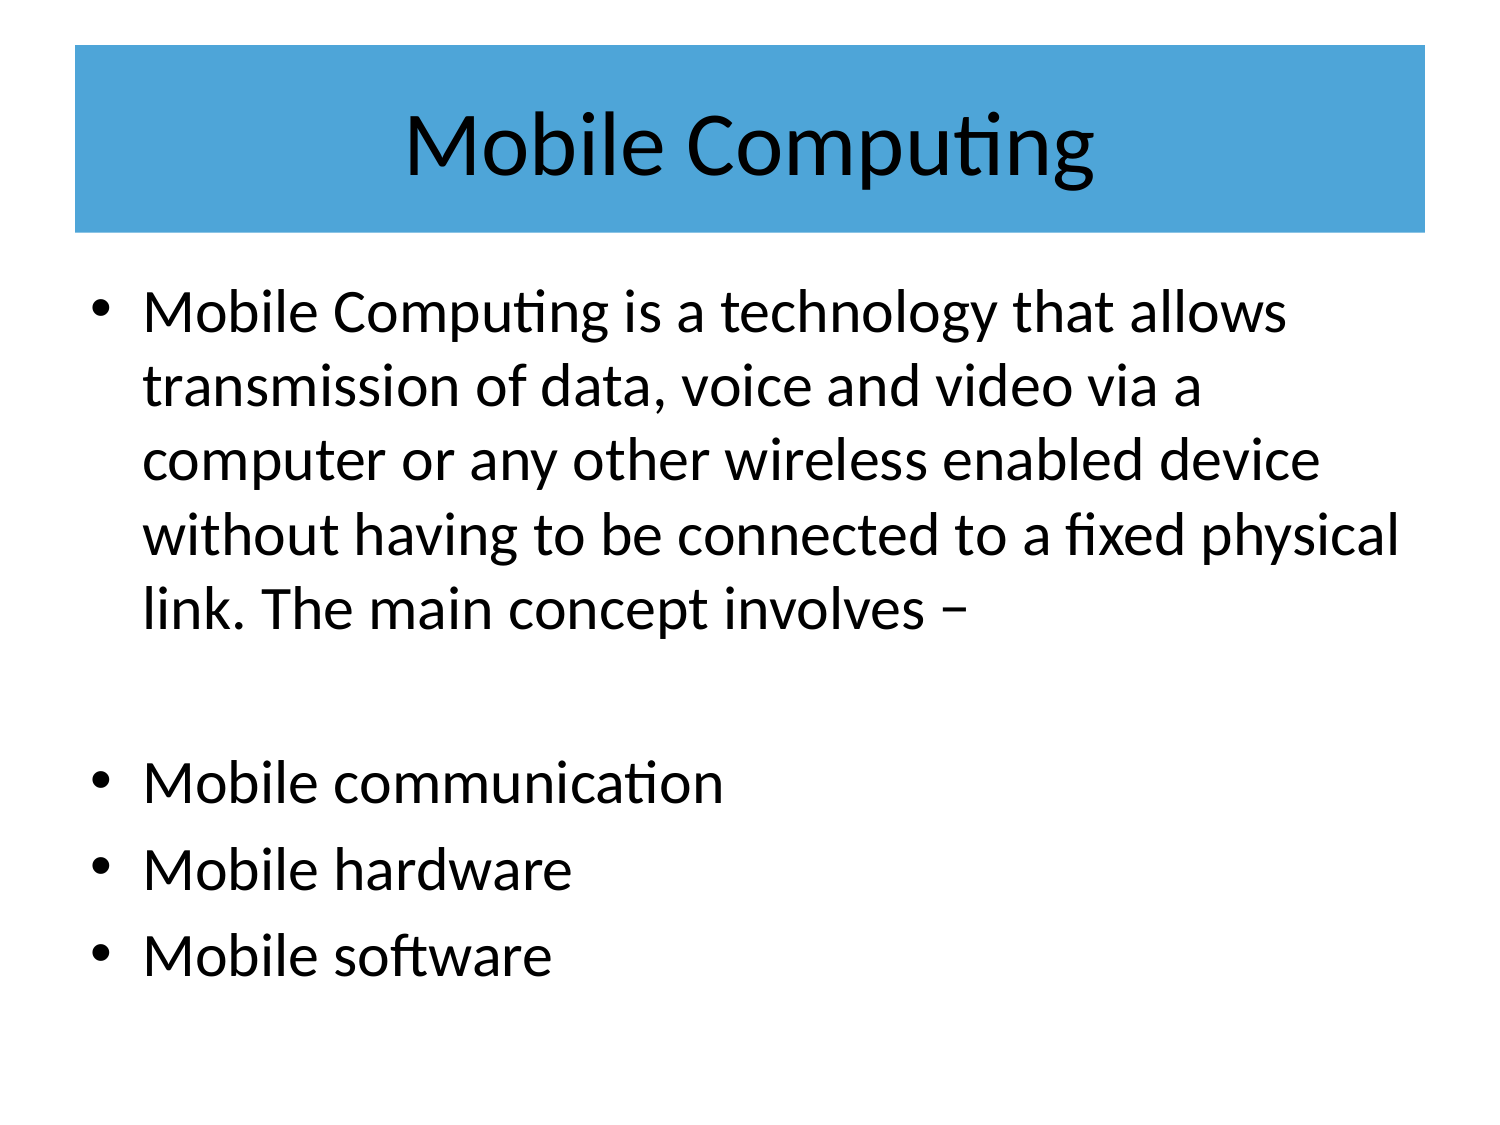

# Mobile Computing
Mobile Computing is a technology that allows transmission of data, voice and video via a computer or any other wireless enabled device without having to be connected to a fixed physical link. The main concept involves −

Mobile communication
Mobile hardware
Mobile software